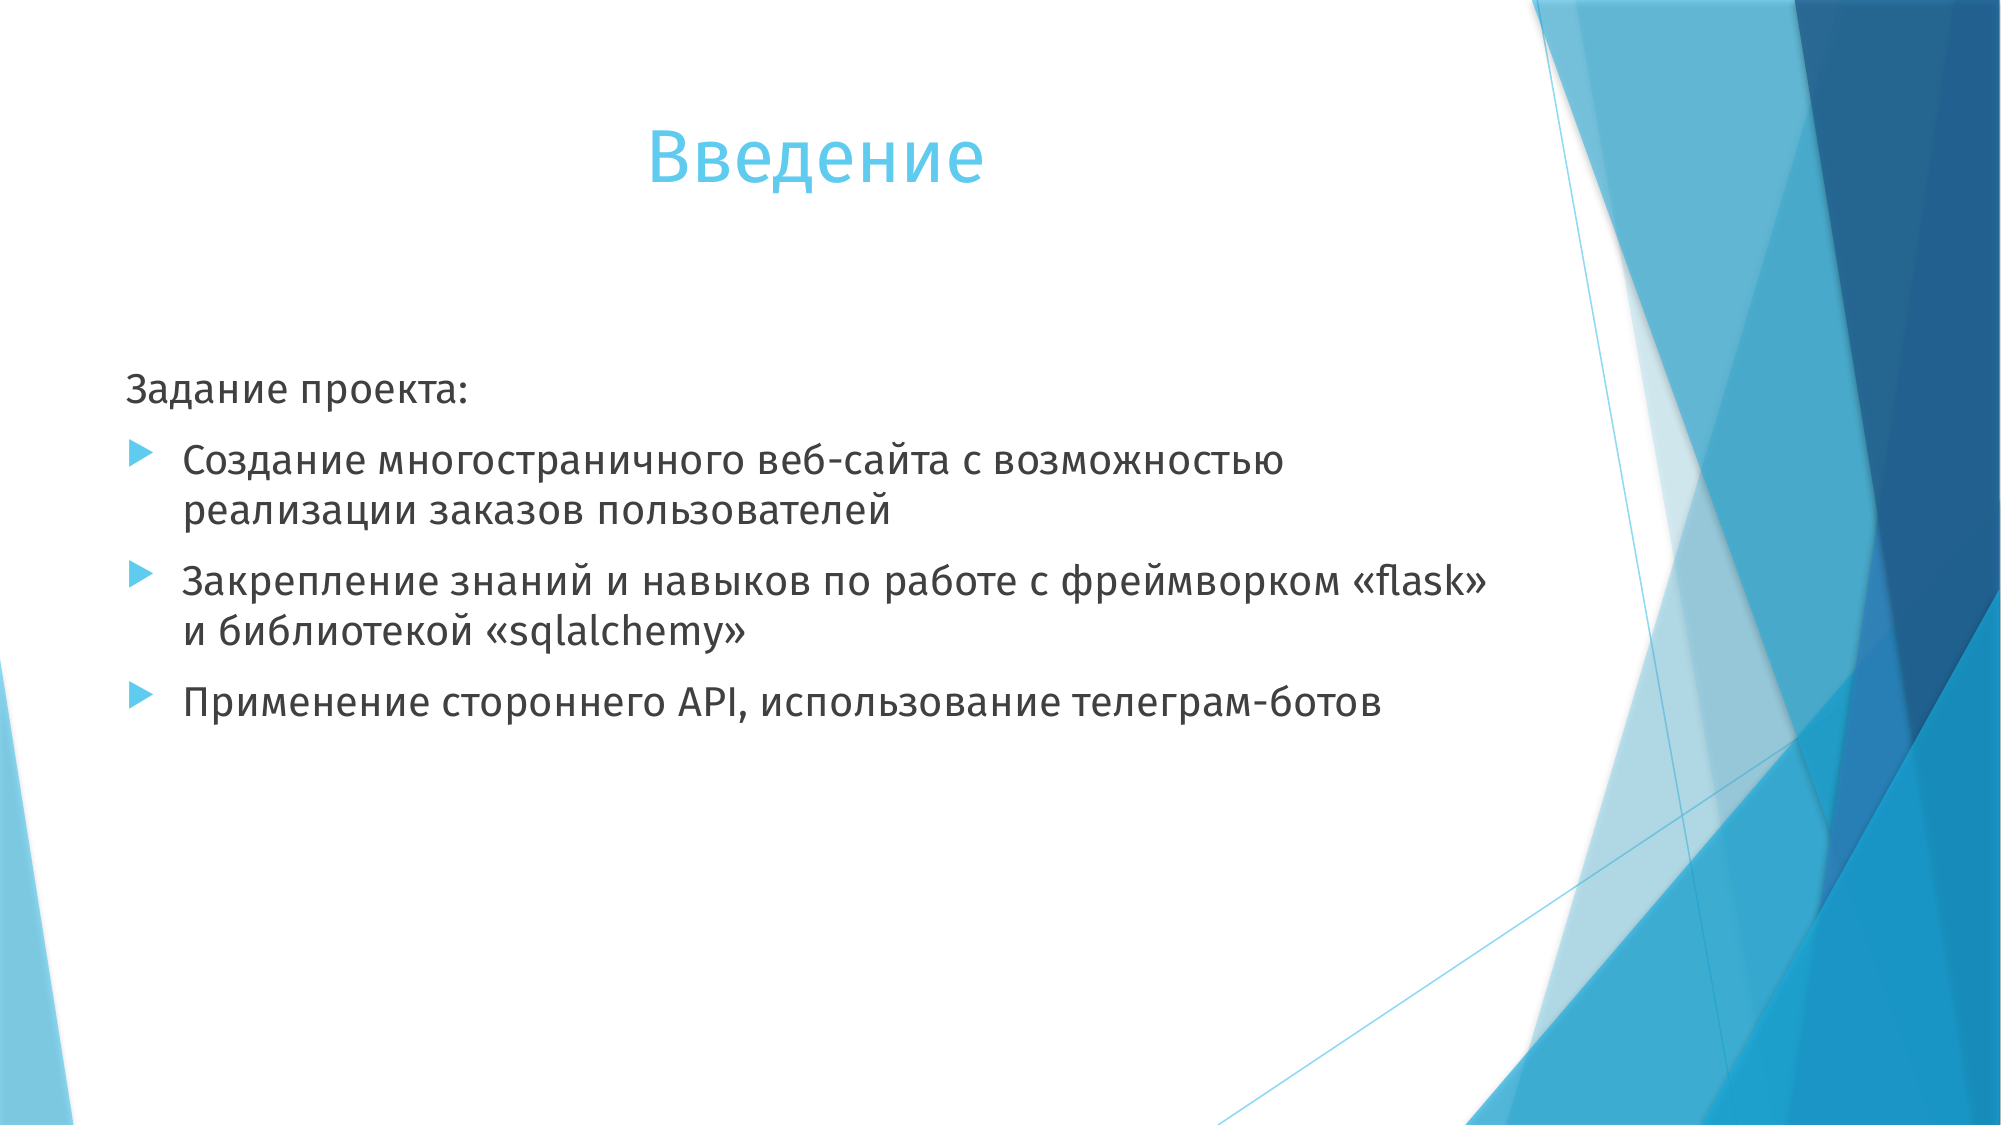

# Введение
Задание проекта:
Создание многостраничного веб-сайта с возможностью реализации заказов пользователей
Закрепление знаний и навыков по работе с фреймворком «flask» и библиотекой «sqlalchemy»
Применение стороннего API, использование телеграм-ботов